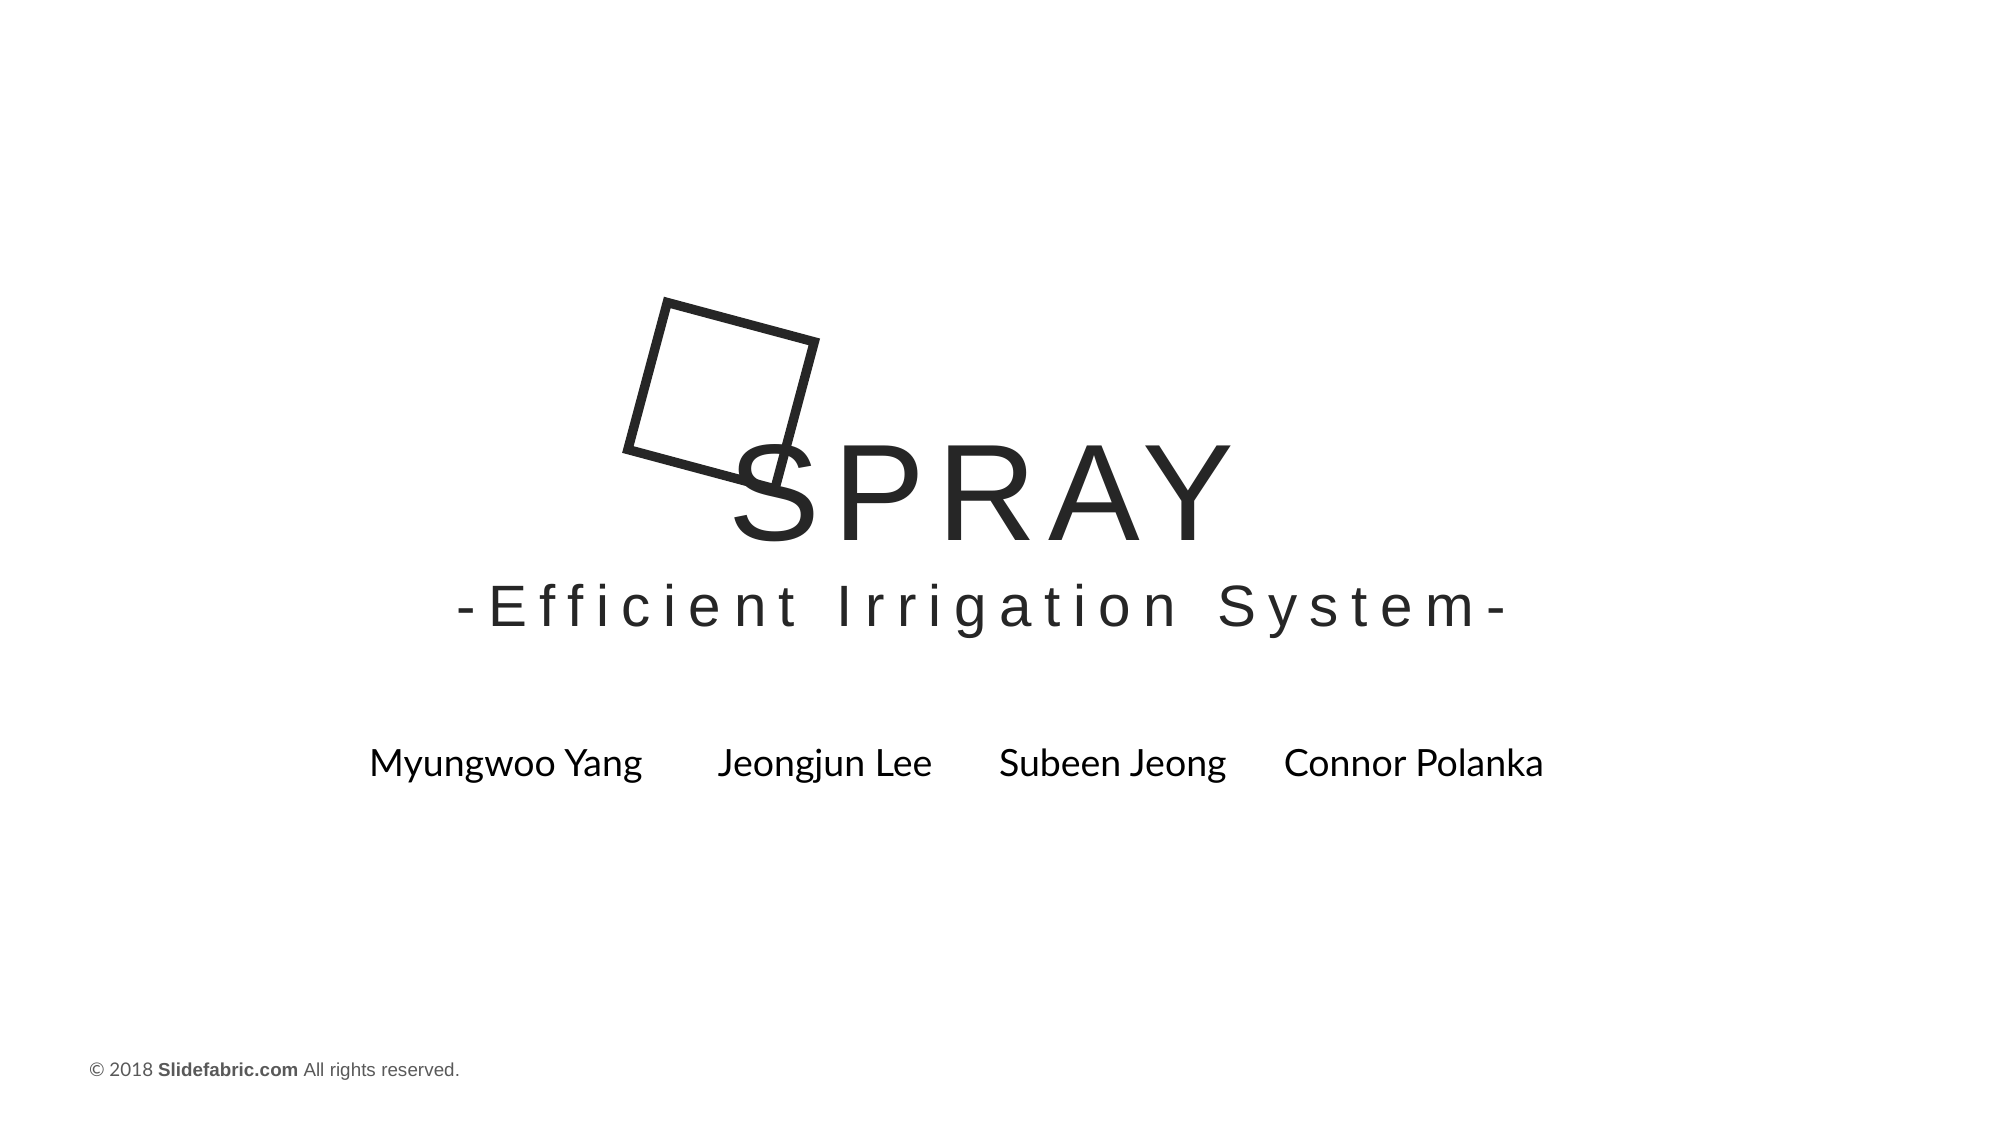

SPRAY
-Efficient Irrigation System-
Myungwoo Yang        Jeongjun Lee       Subeen Jeong      Connor Polanka